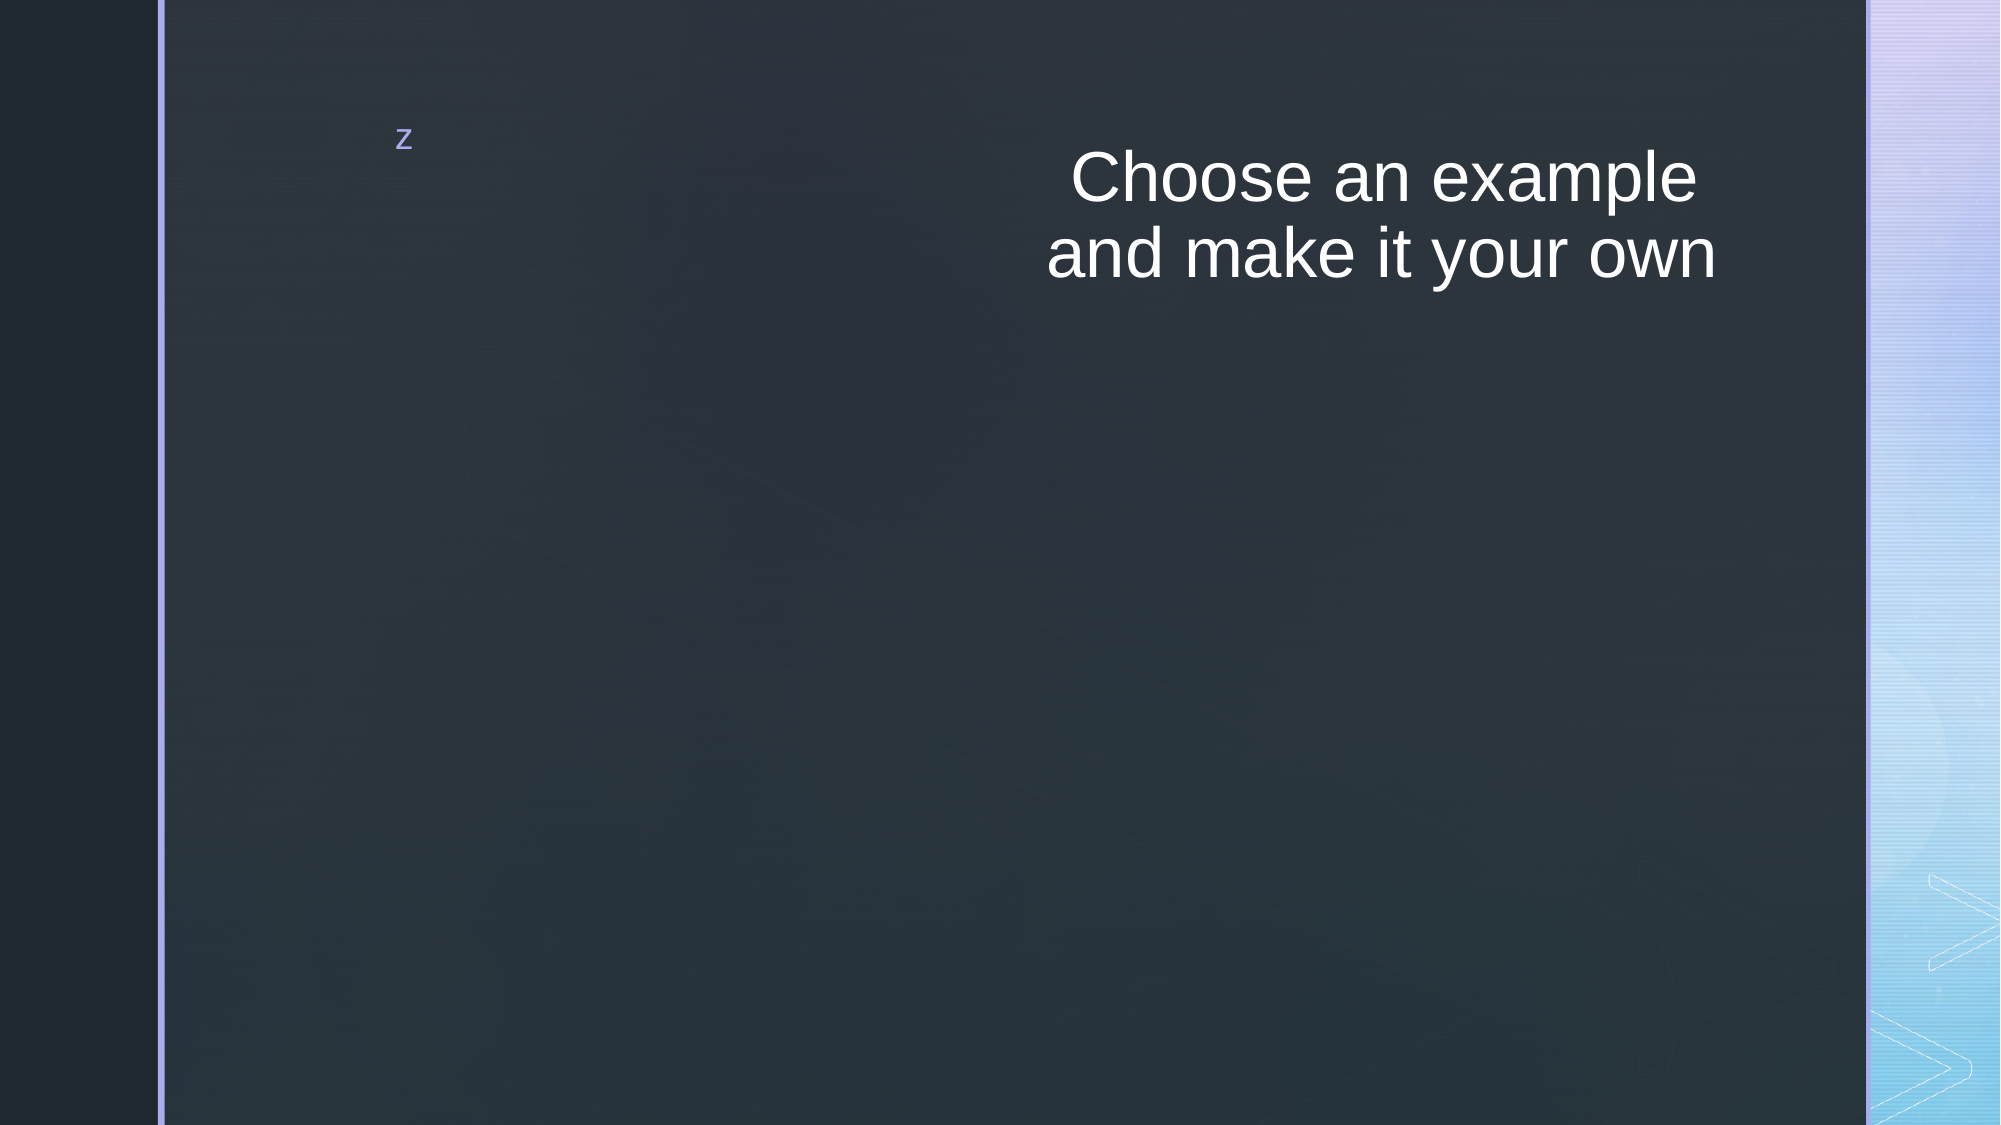

# Choose an example and make it your own